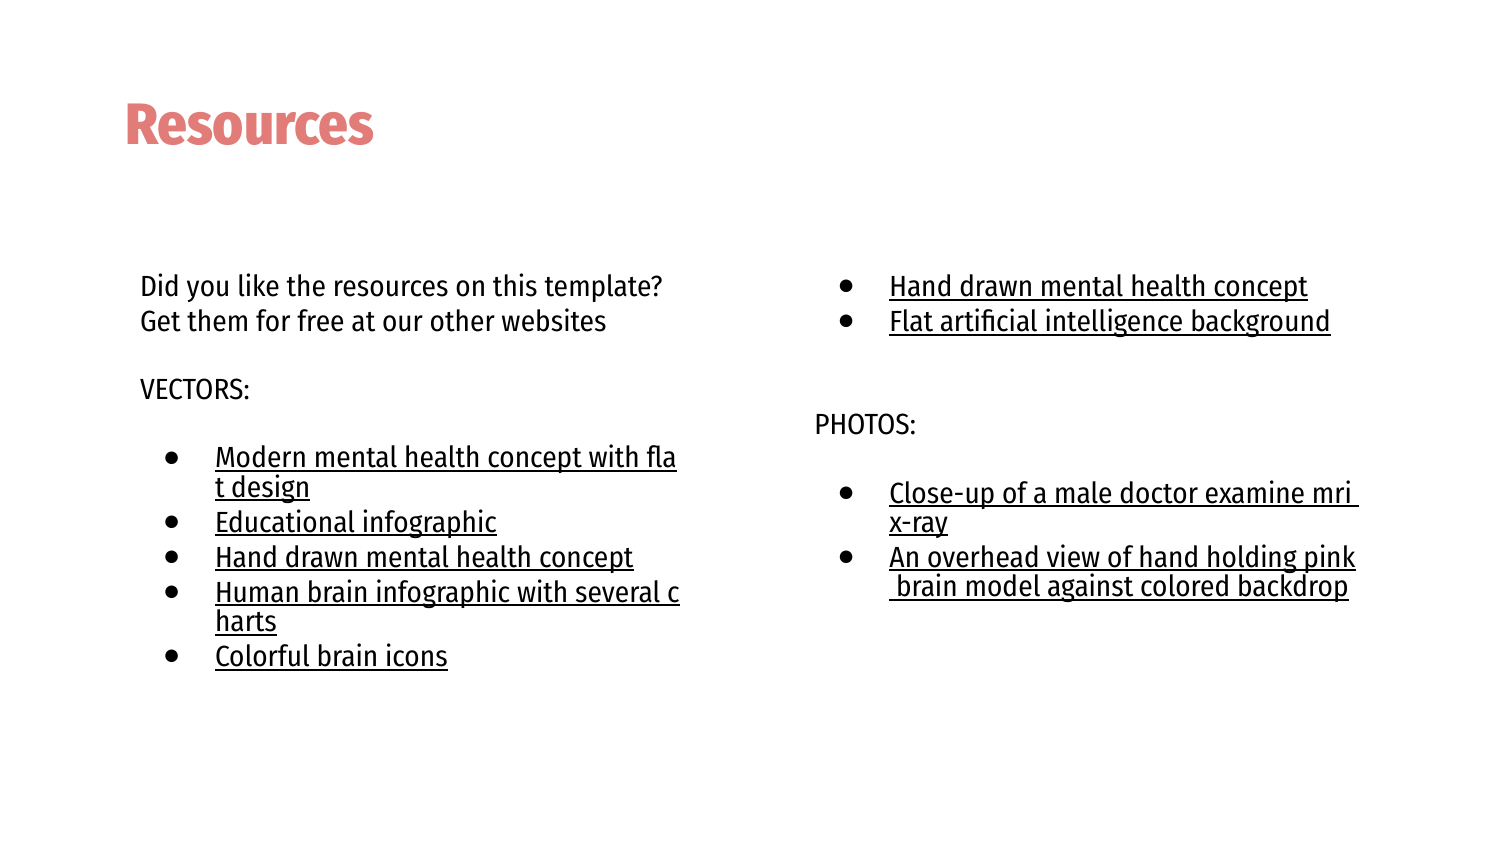

# Resources
Did you like the resources on this template? Get them for free at our other websites
VECTORS:
Modern mental health concept with flat design
Educational infographic
Hand drawn mental health concept
Human brain infographic with several charts
Colorful brain icons
Hand drawn mental health concept
Flat artificial intelligence background

PHOTOS:
Close-up of a male doctor examine mri x-ray
An overhead view of hand holding pink brain model against colored backdrop